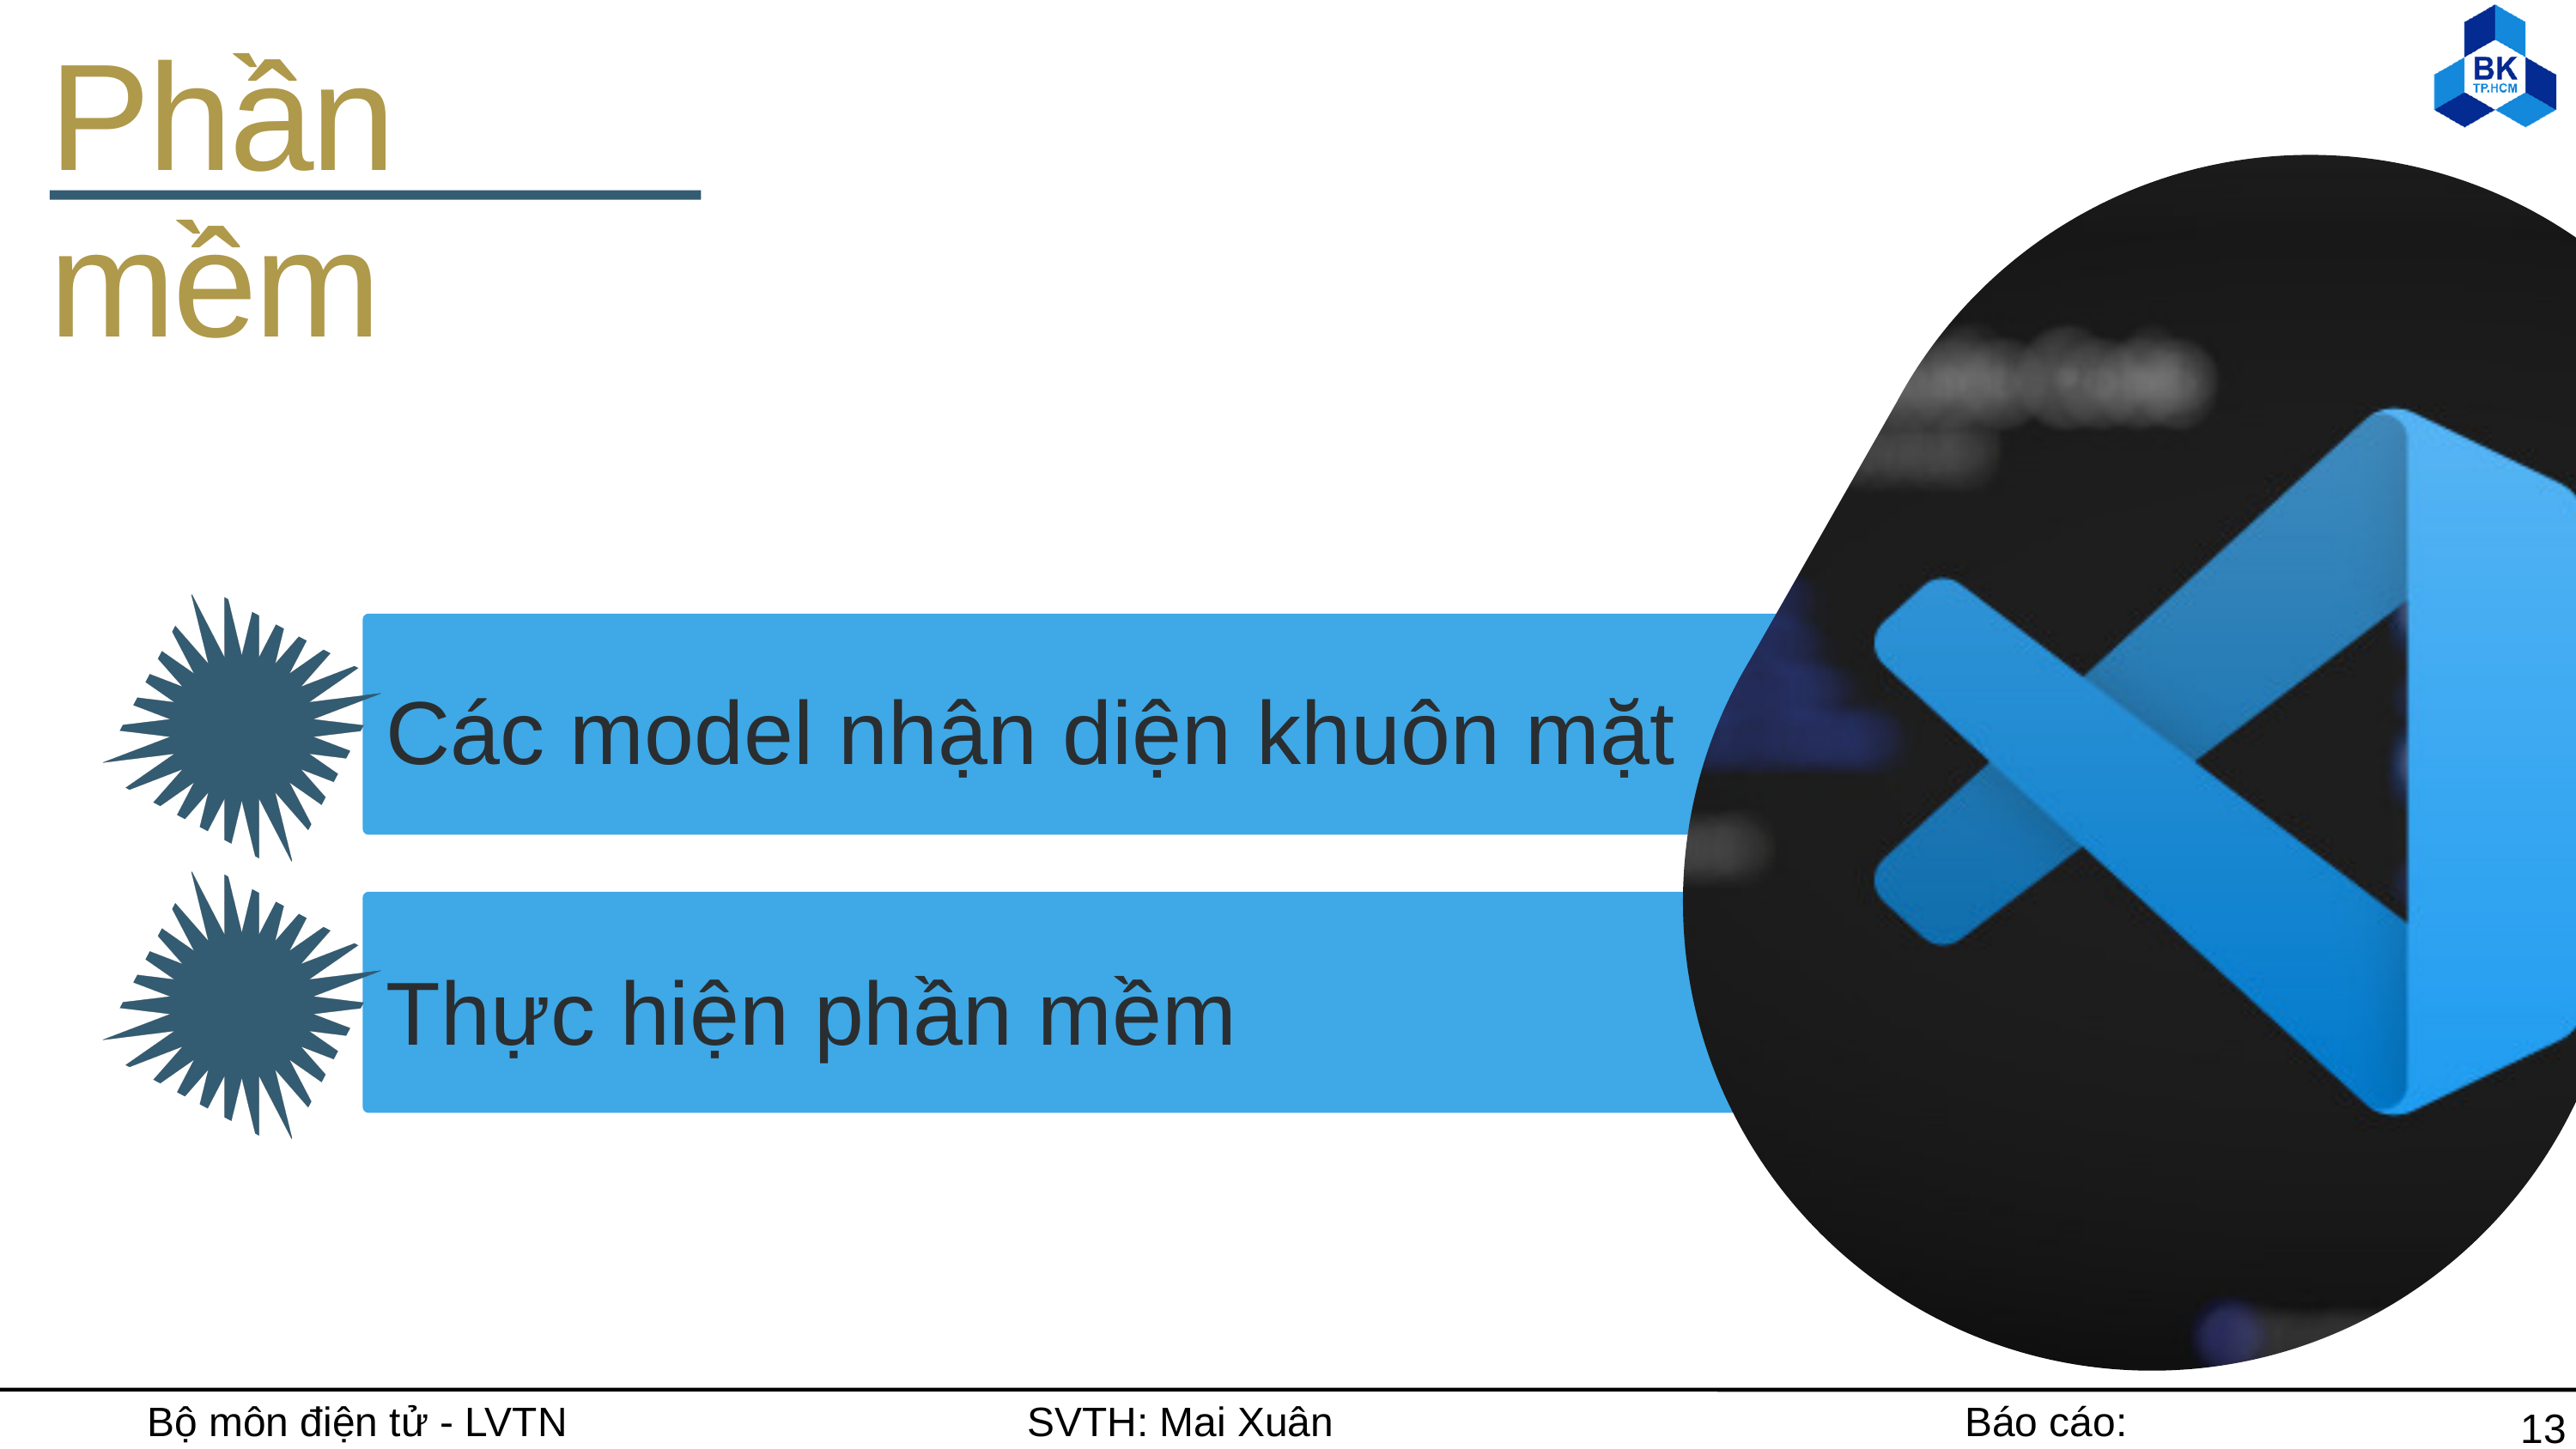

Phần mềm

Các model nhận diện khuôn mặt

Thực hiện phần mềm
Bộ môn điện tử - LVTN
SVTH: Mai Xuân Hùng
Báo cáo: 06/06/2024
13